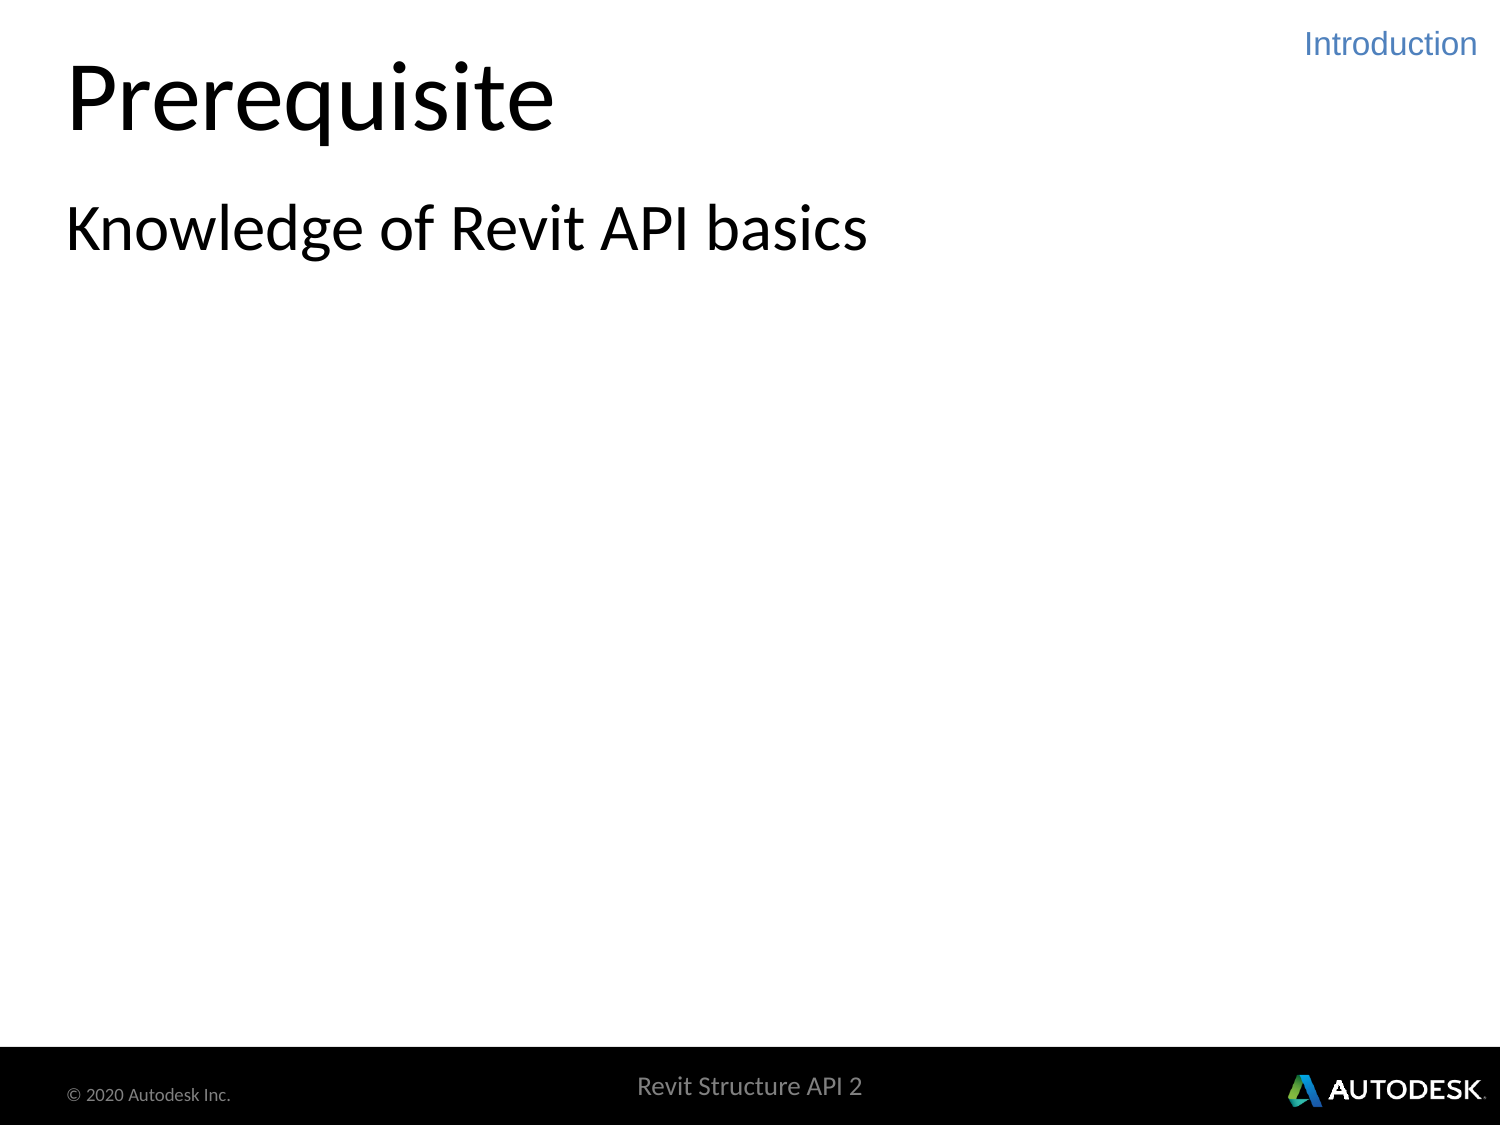

Introduction
# Prerequisite
Knowledge of Revit API basics